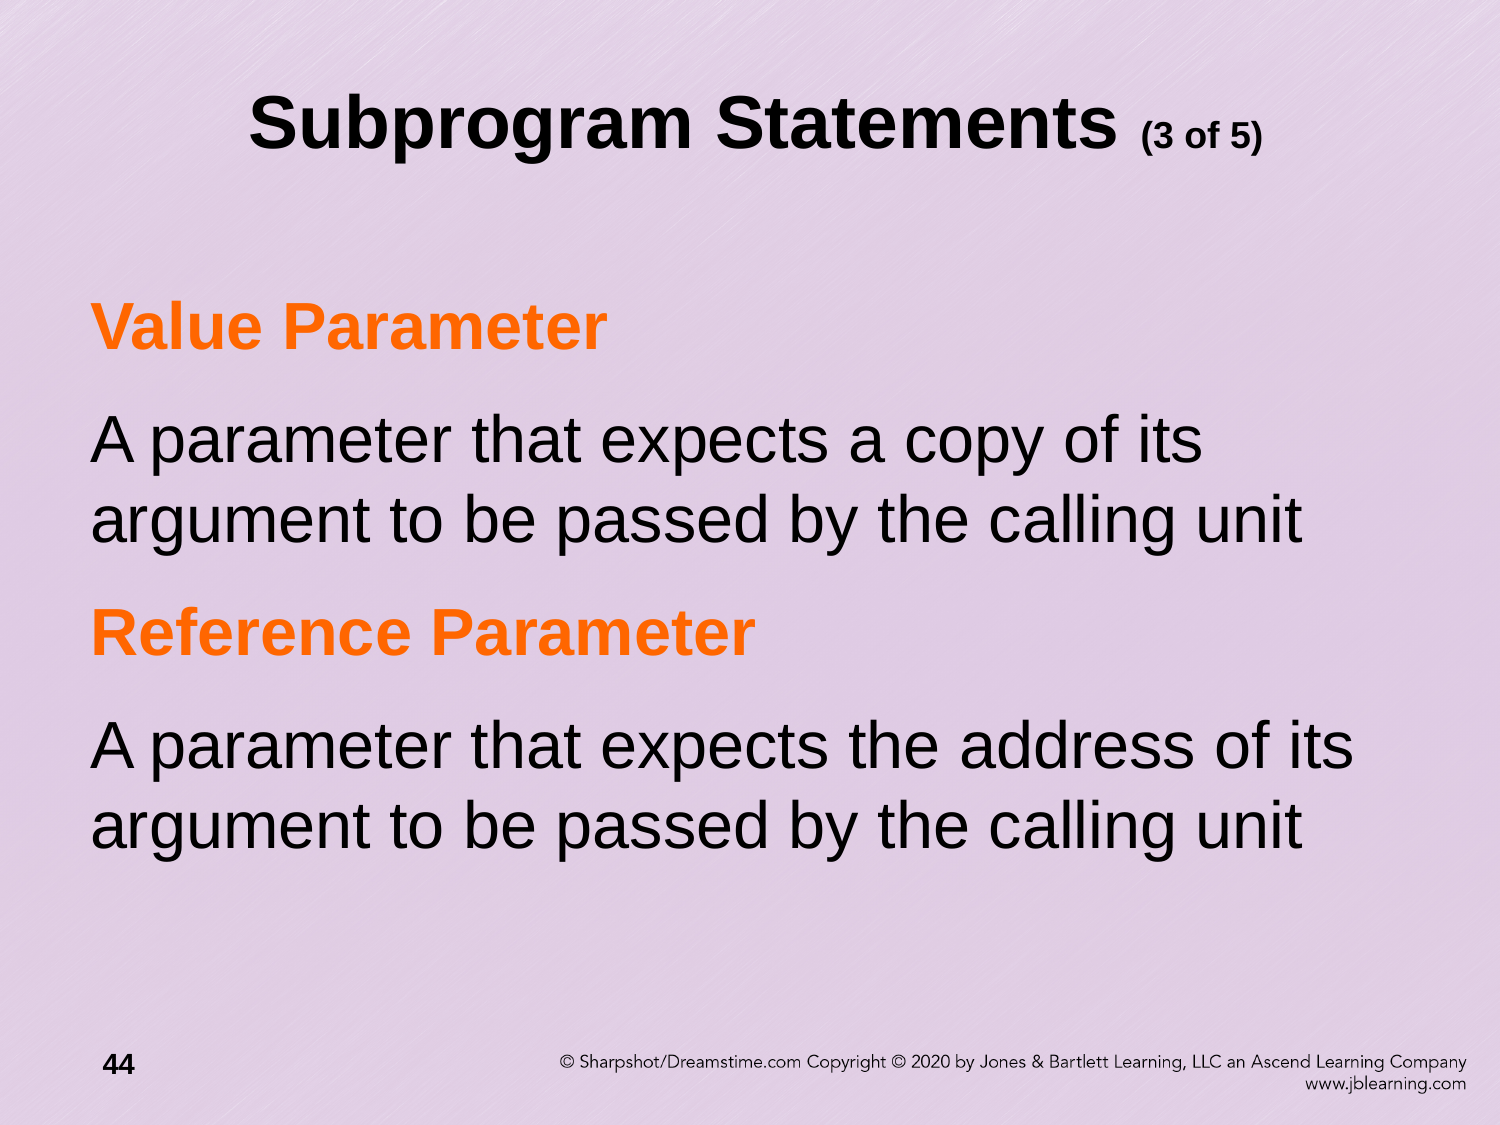

# Subprogram Statements (3 of 5)
Value Parameter
A parameter that expects a copy of its argument to be passed by the calling unit
Reference Parameter
A parameter that expects the address of its argument to be passed by the calling unit
44